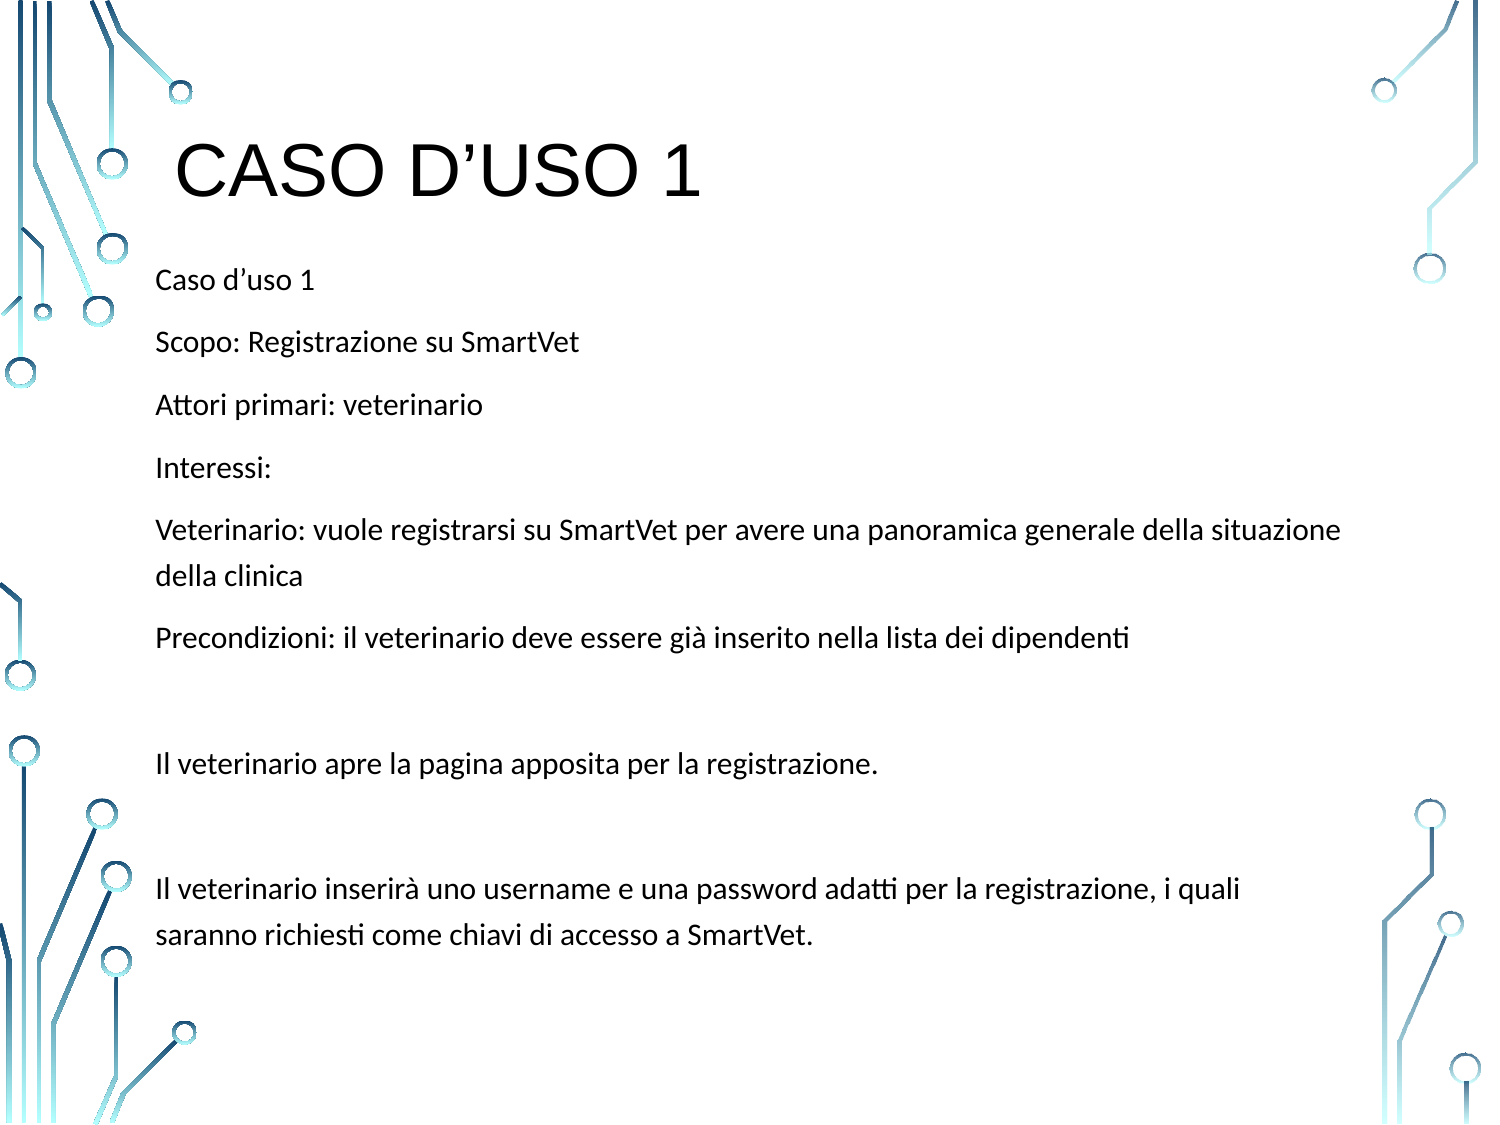

# Caso d’uso 1
Caso d’uso 1
Scopo: Registrazione su SmartVet
Attori primari: veterinario
Interessi:
Veterinario: vuole registrarsi su SmartVet per avere una panoramica generale della situazione della clinica
Precondizioni: il veterinario deve essere già inserito nella lista dei dipendenti

Il veterinario apre la pagina apposita per la registrazione.

Il veterinario inserirà uno username e una password adatti per la registrazione, i quali saranno richiesti come chiavi di accesso a SmartVet.